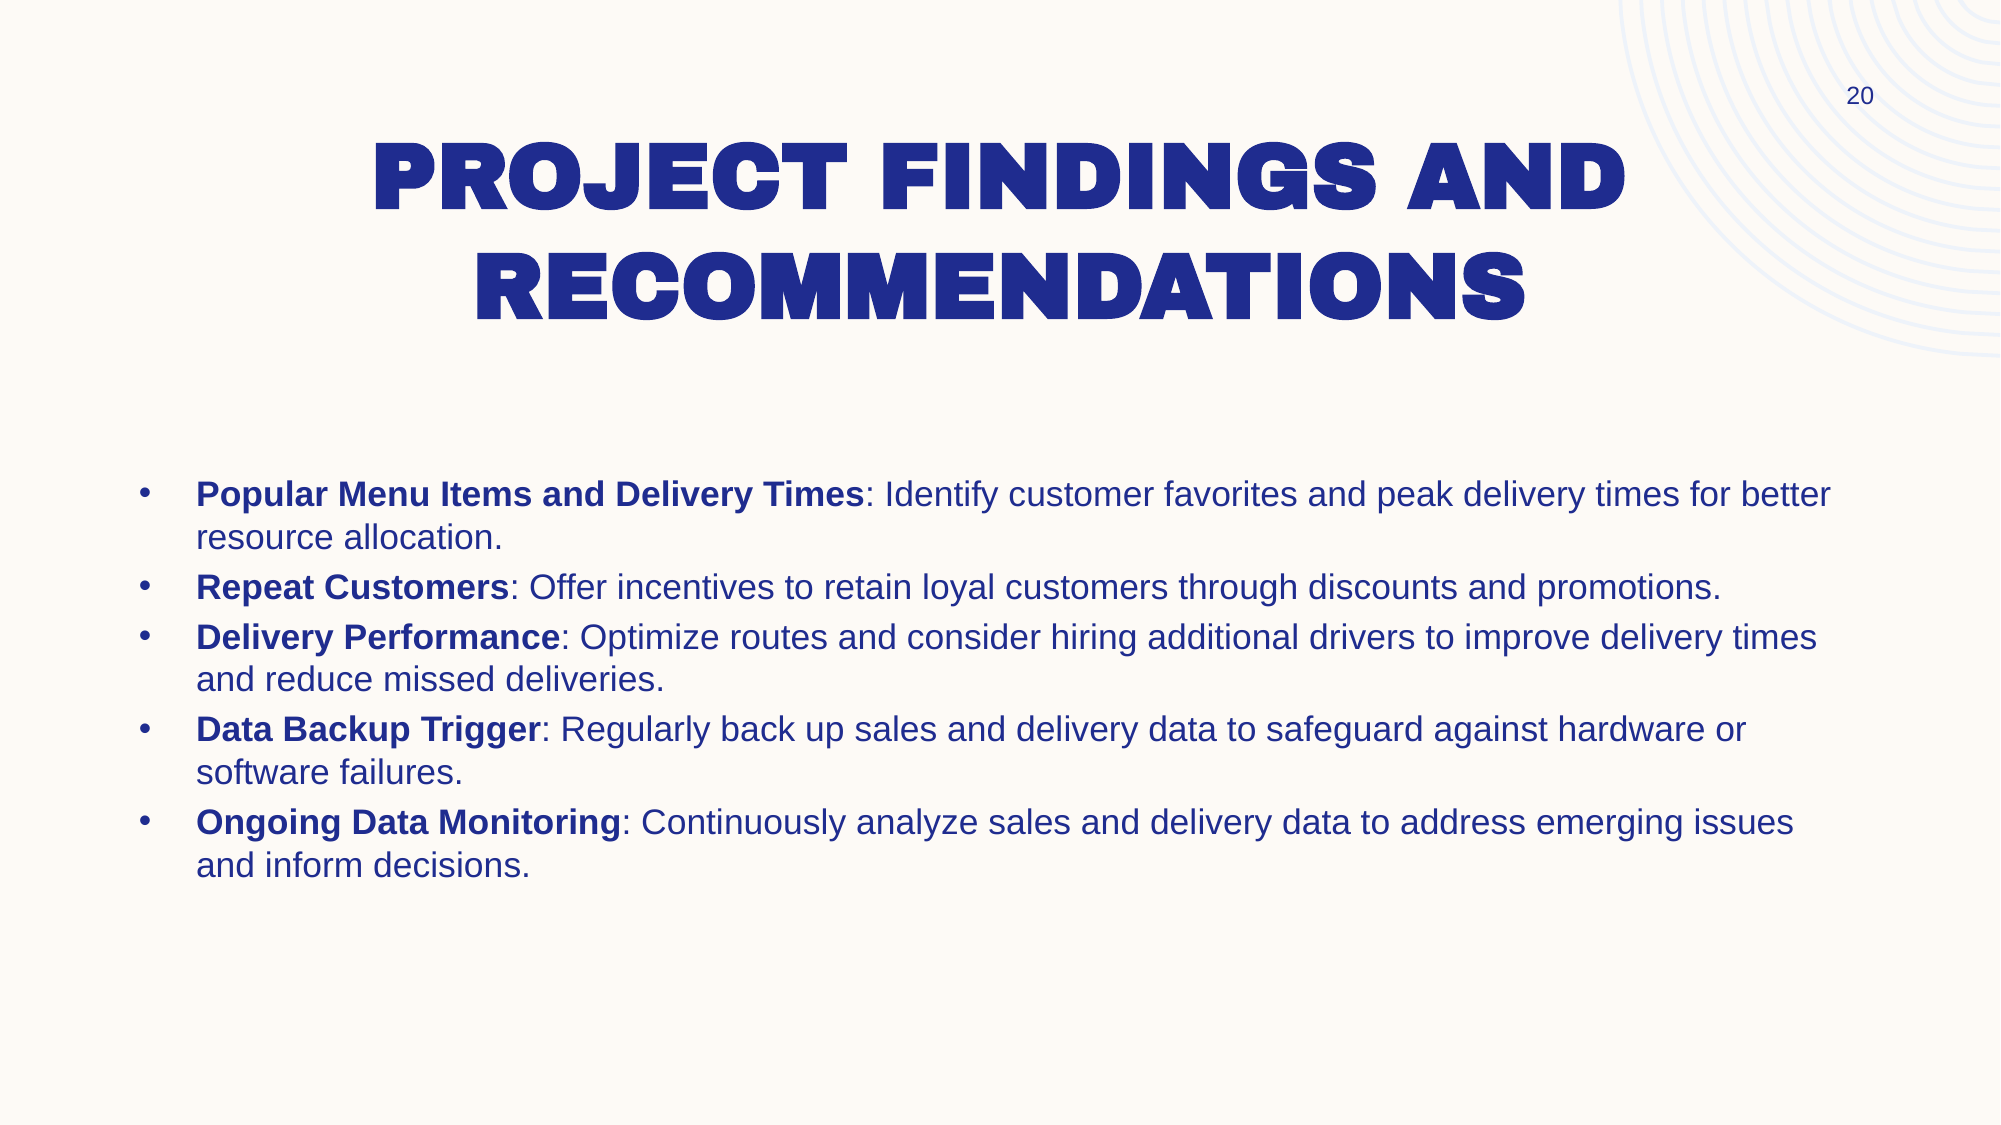

20
# Project Findings and Recommendations
Popular Menu Items and Delivery Times: Identify customer favorites and peak delivery times for better resource allocation.
Repeat Customers: Offer incentives to retain loyal customers through discounts and promotions.
Delivery Performance: Optimize routes and consider hiring additional drivers to improve delivery times and reduce missed deliveries.
Data Backup Trigger: Regularly back up sales and delivery data to safeguard against hardware or software failures.
Ongoing Data Monitoring: Continuously analyze sales and delivery data to address emerging issues and inform decisions.